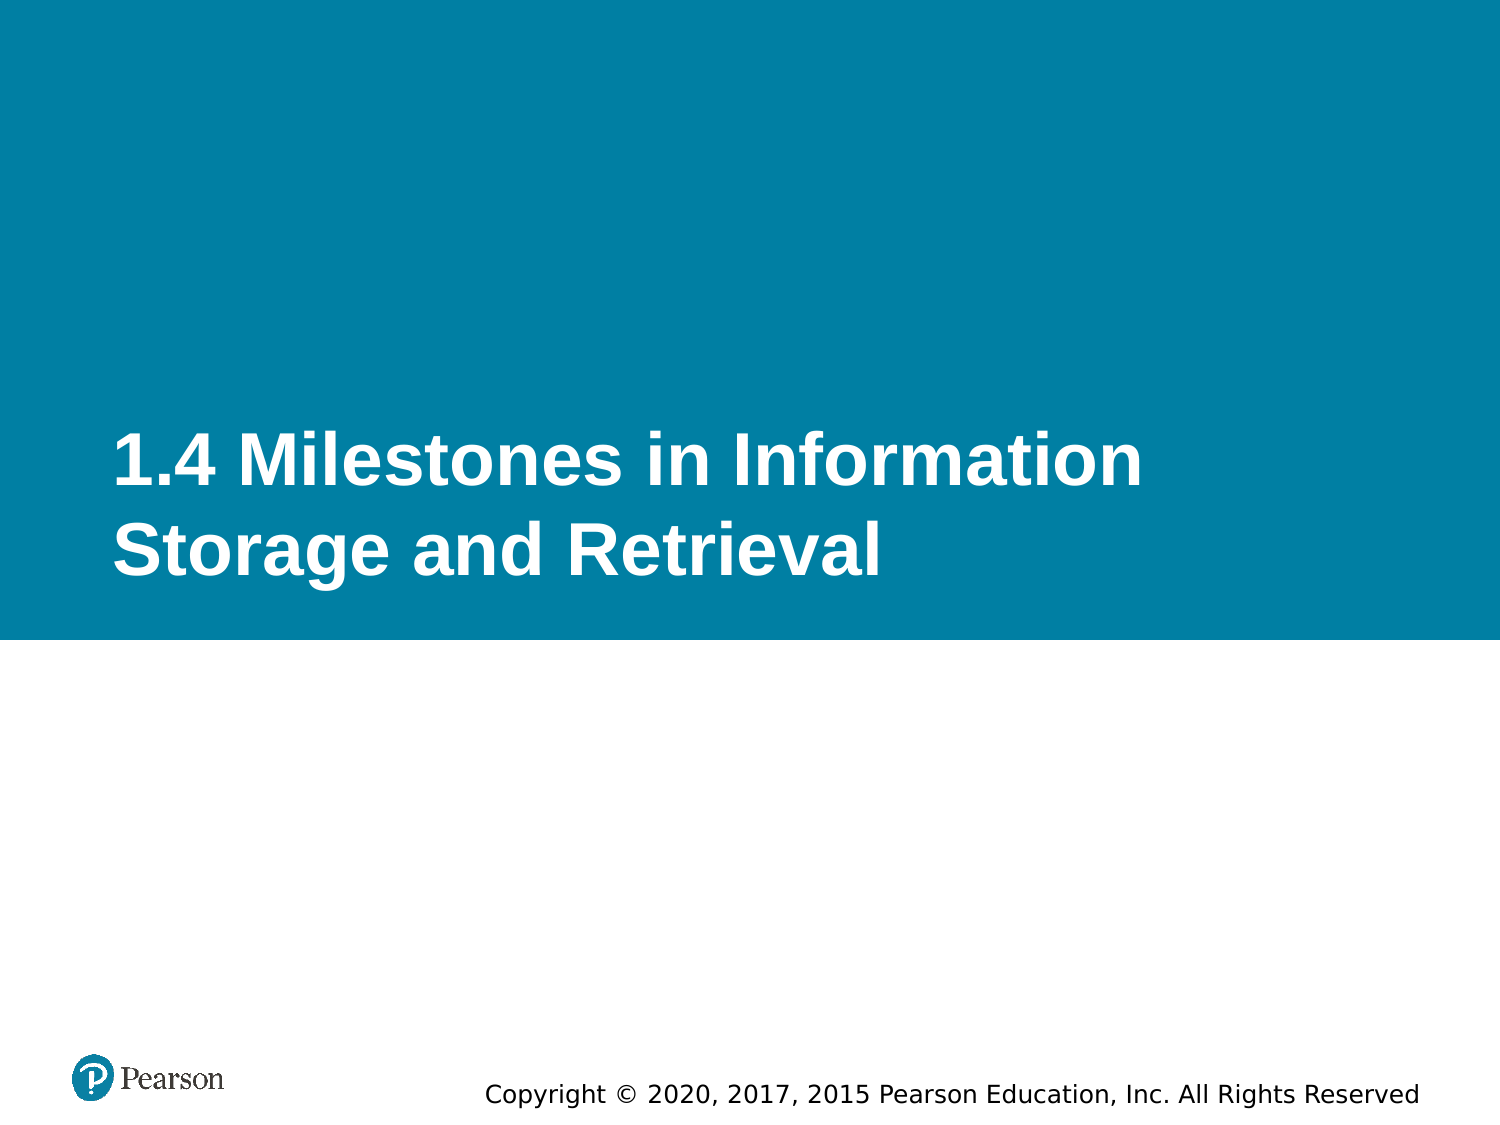

# 1.4 Milestones in Information Storage and Retrieval